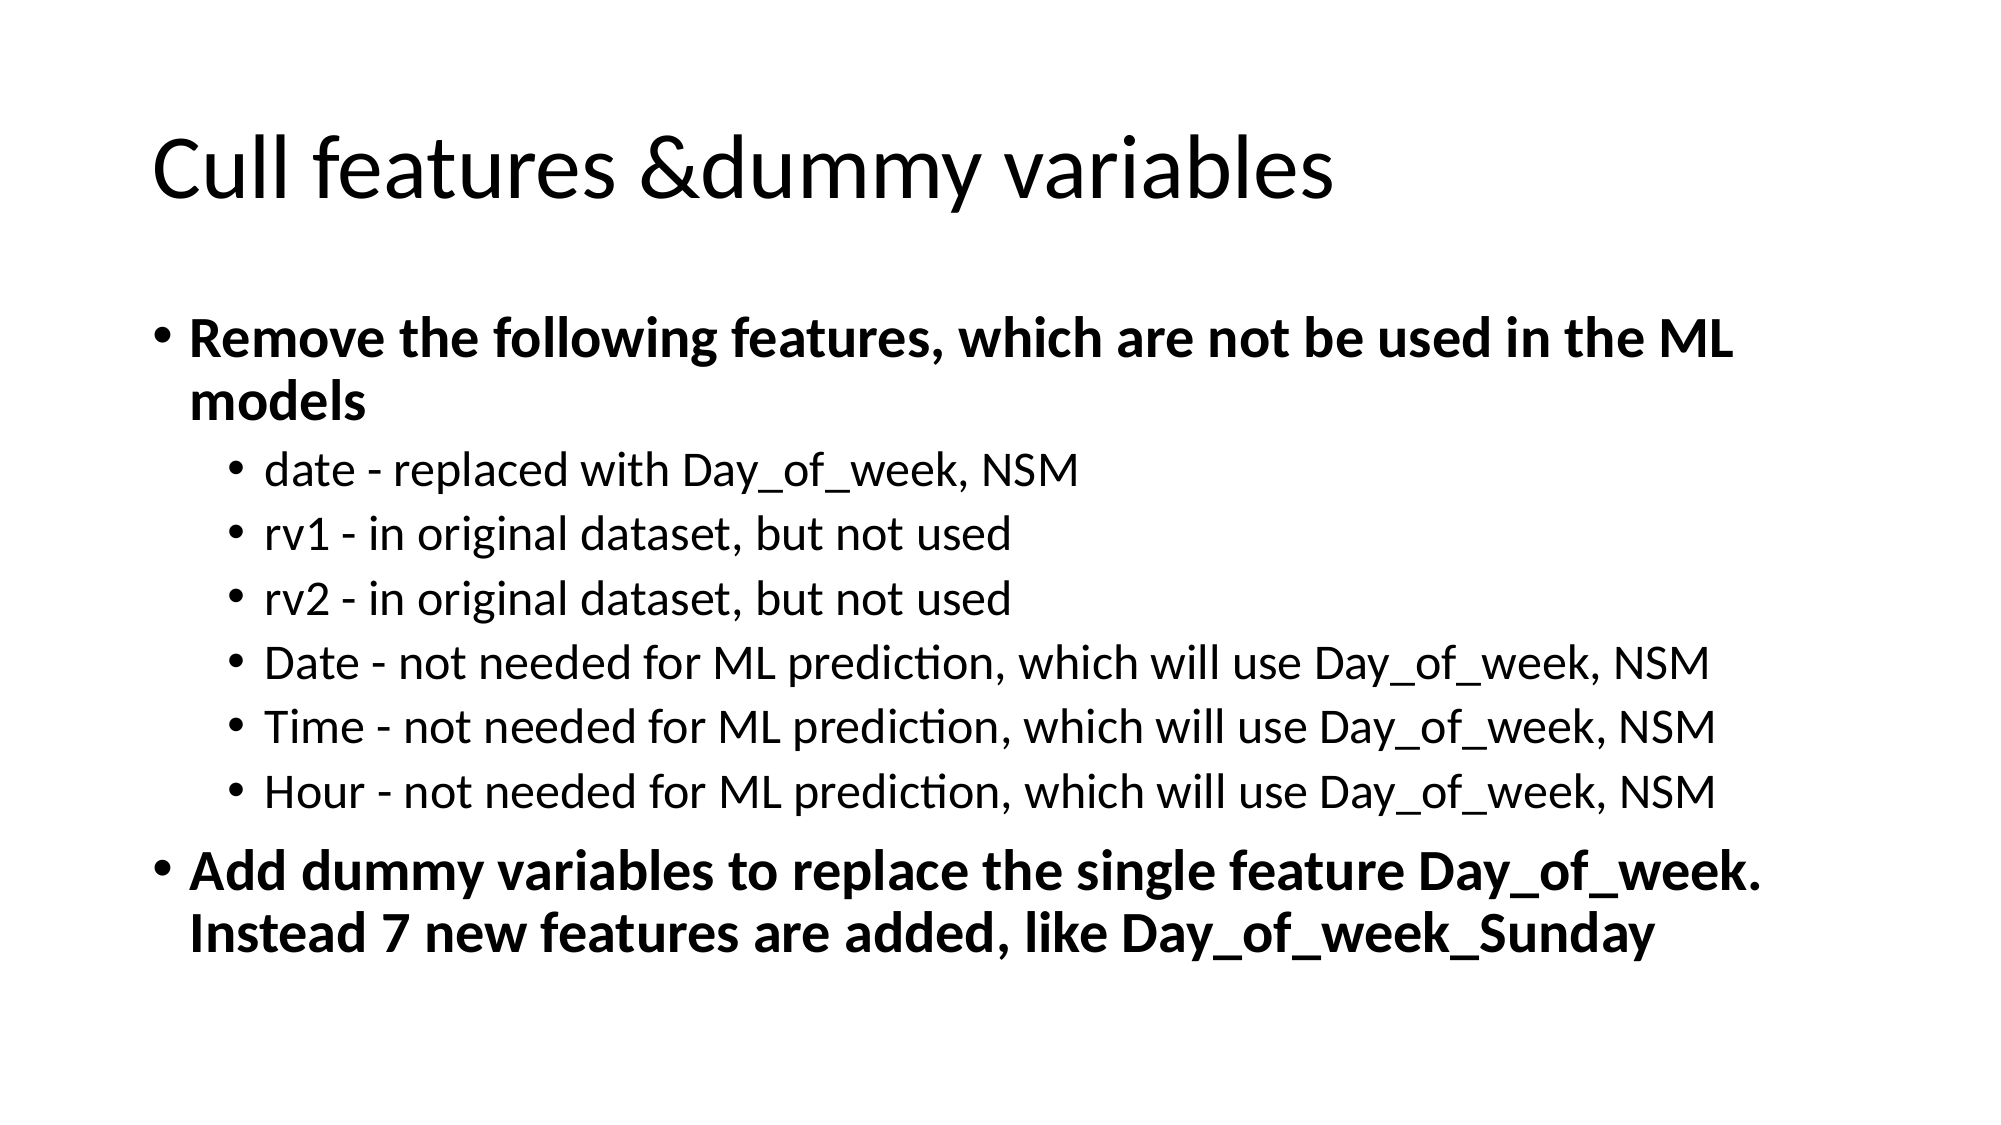

# Cull features &dummy variables
Remove the following features, which are not be used in the ML models
date - replaced with Day_of_week, NSM
rv1 - in original dataset, but not used
rv2 - in original dataset, but not used
Date - not needed for ML prediction, which will use Day_of_week, NSM
Time - not needed for ML prediction, which will use Day_of_week, NSM
Hour - not needed for ML prediction, which will use Day_of_week, NSM
Add dummy variables to replace the single feature Day_of_week.  Instead 7 new features are added, like Day_of_week_Sunday